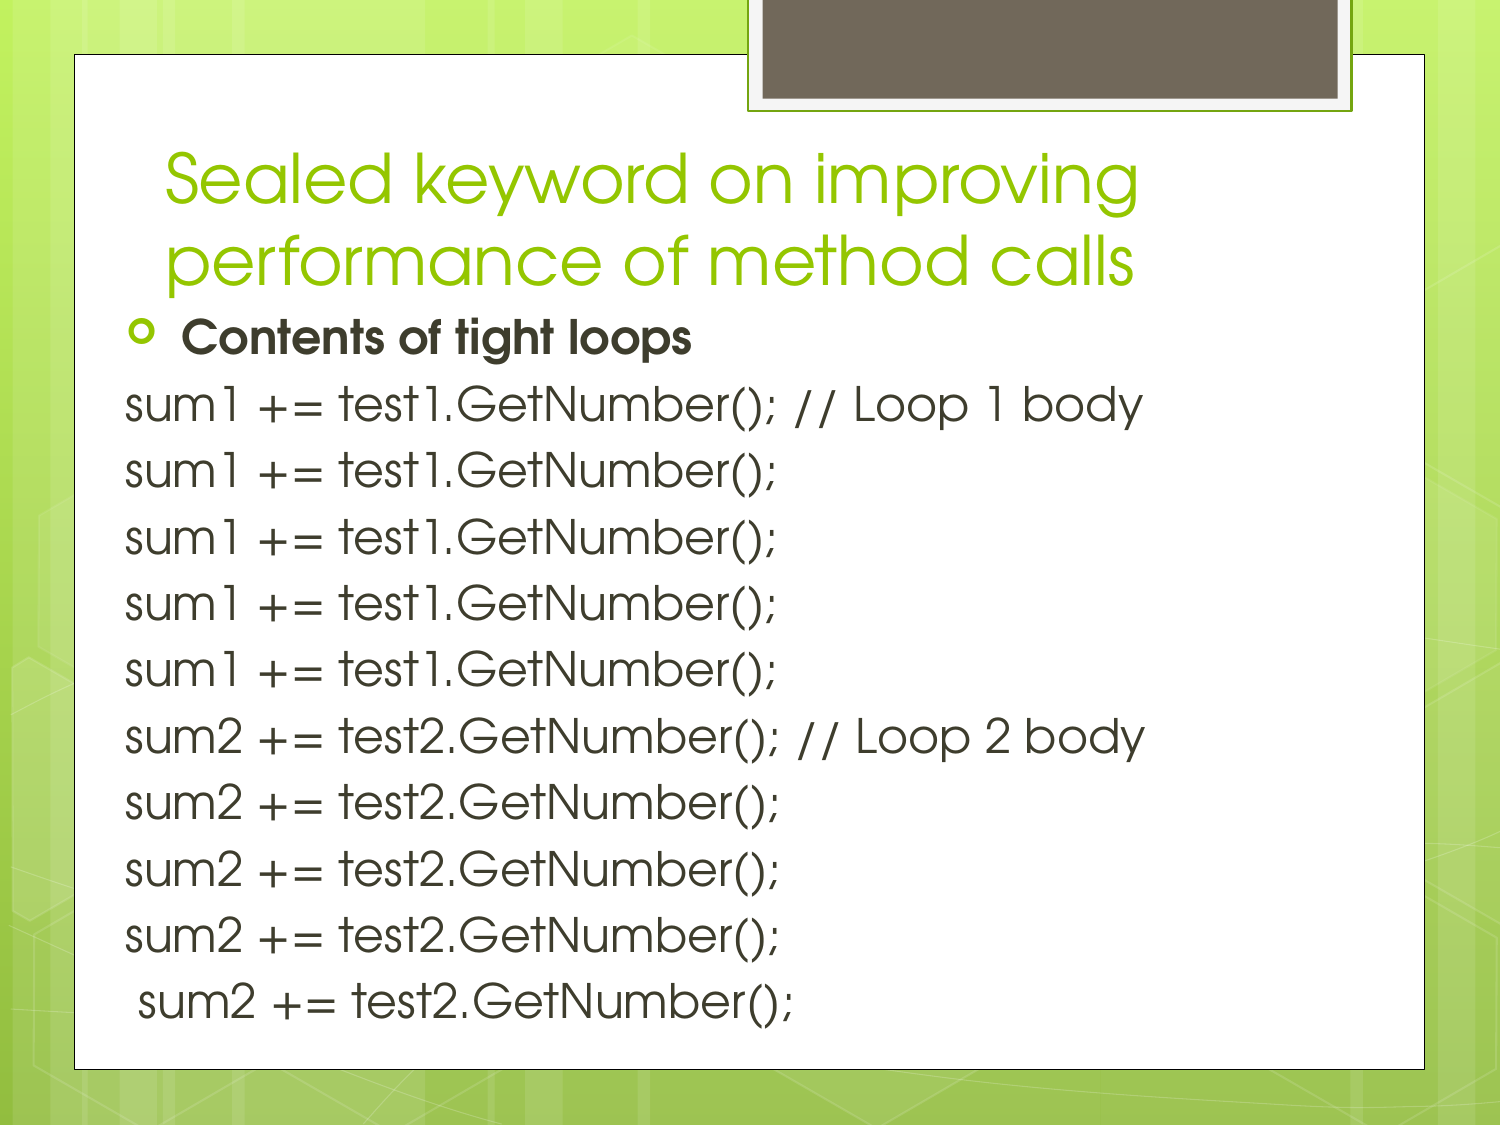

# Sealed keyword on improving performance of method calls
 Contents of tight loops
	sum1 += test1.GetNumber(); // Loop 1 body
	sum1 += test1.GetNumber();
	sum1 += test1.GetNumber();
	sum1 += test1.GetNumber();
	sum1 += test1.GetNumber();
	sum2 += test2.GetNumber(); // Loop 2 body
	sum2 += test2.GetNumber();
	sum2 += test2.GetNumber();
	sum2 += test2.GetNumber();
	 sum2 += test2.GetNumber();